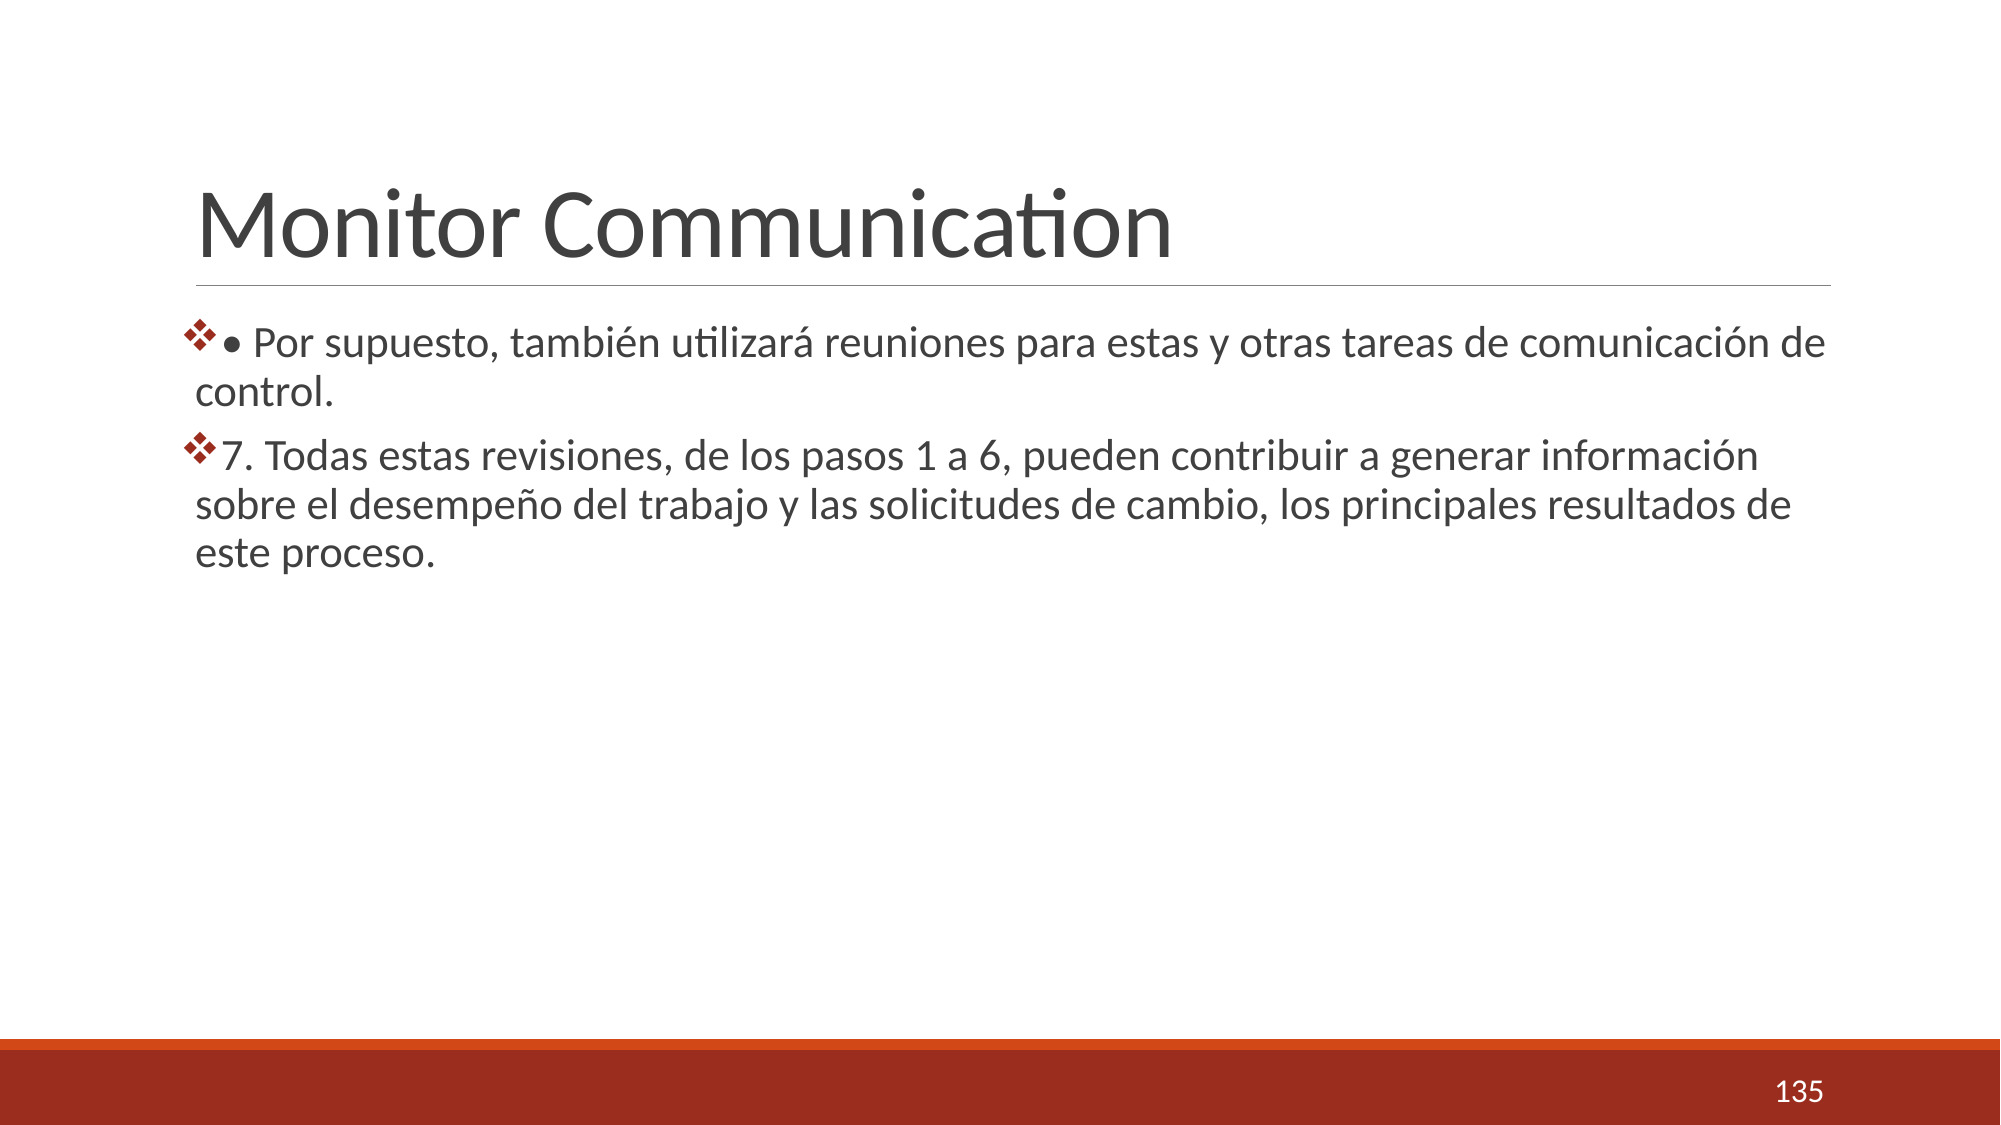

# Monitor Communication
• Por supuesto, también utilizará reuniones para estas y otras tareas de comunicación de control.
7. Todas estas revisiones, de los pasos 1 a 6, pueden contribuir a generar información sobre el desempeño del trabajo y las solicitudes de cambio, los principales resultados de este proceso.

135